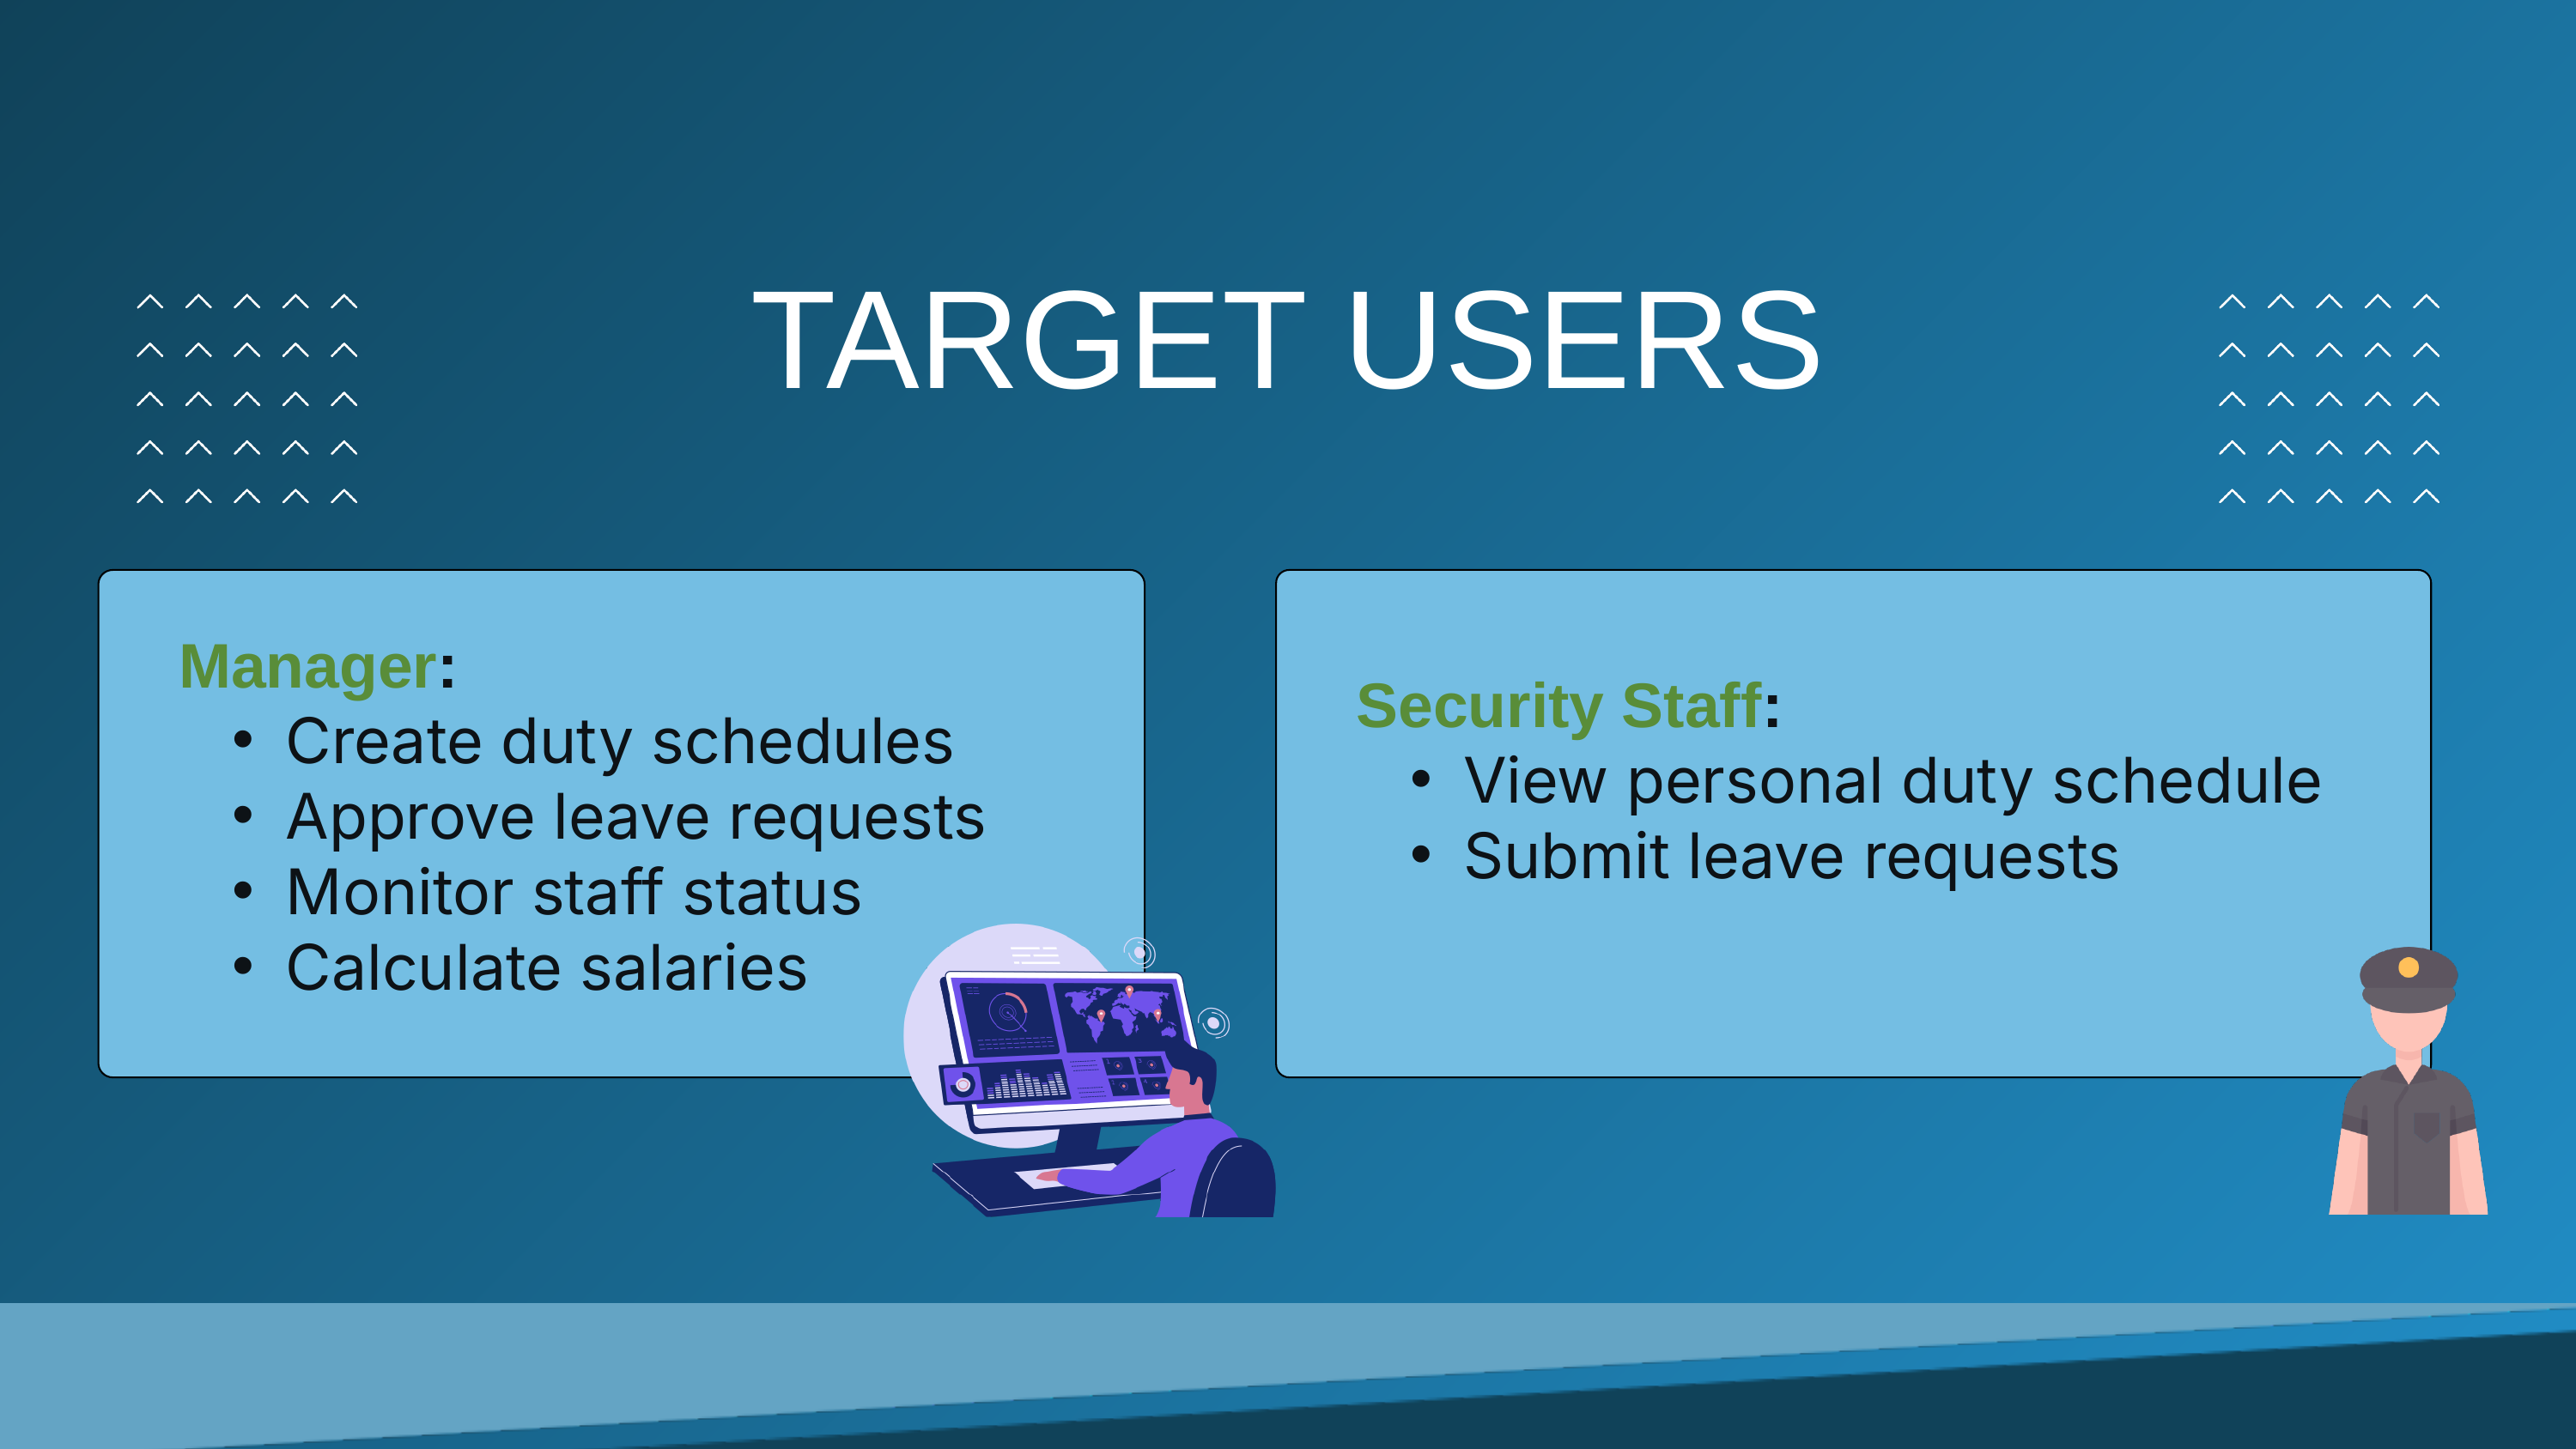

TARGET USERS

Manager:
Create duty schedules
Approve leave requests
Monitor staff status
Calculate salaries

Security Staff:
View personal duty schedule
Submit leave requests